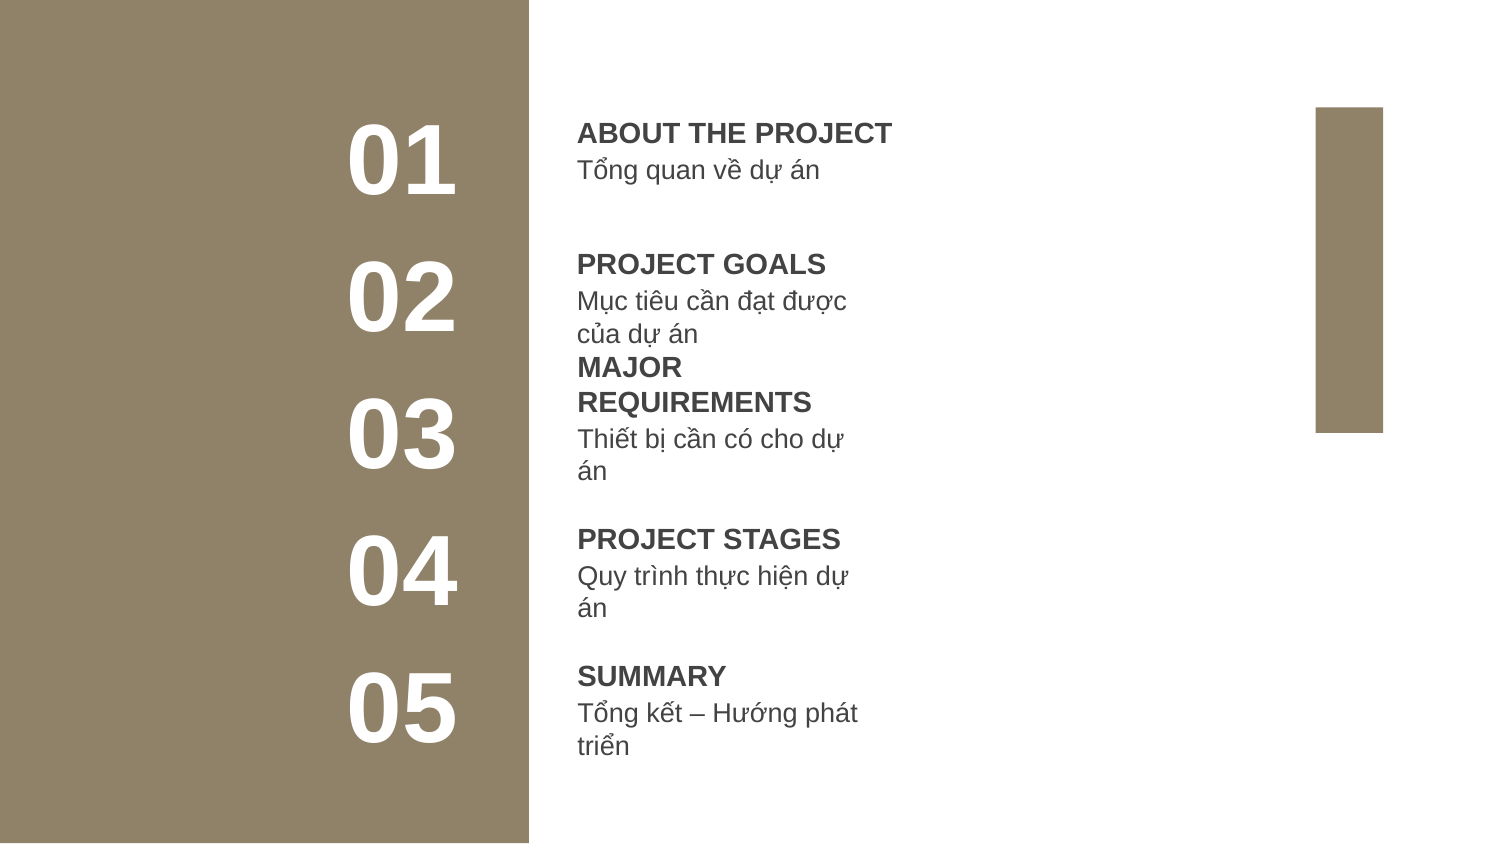

# ABOUT THE PROJECT
01

Tổng quan về dự án

PROJECT GOALS
02
Mục tiêu cần đạt được của dự án
MAJOR REQUIREMENTS
03
Thiết bị cần có cho dự án
PROJECT STAGES
04
Quy trình thực hiện dự án
SUMMARY
05
Tổng kết – Hướng phát triển